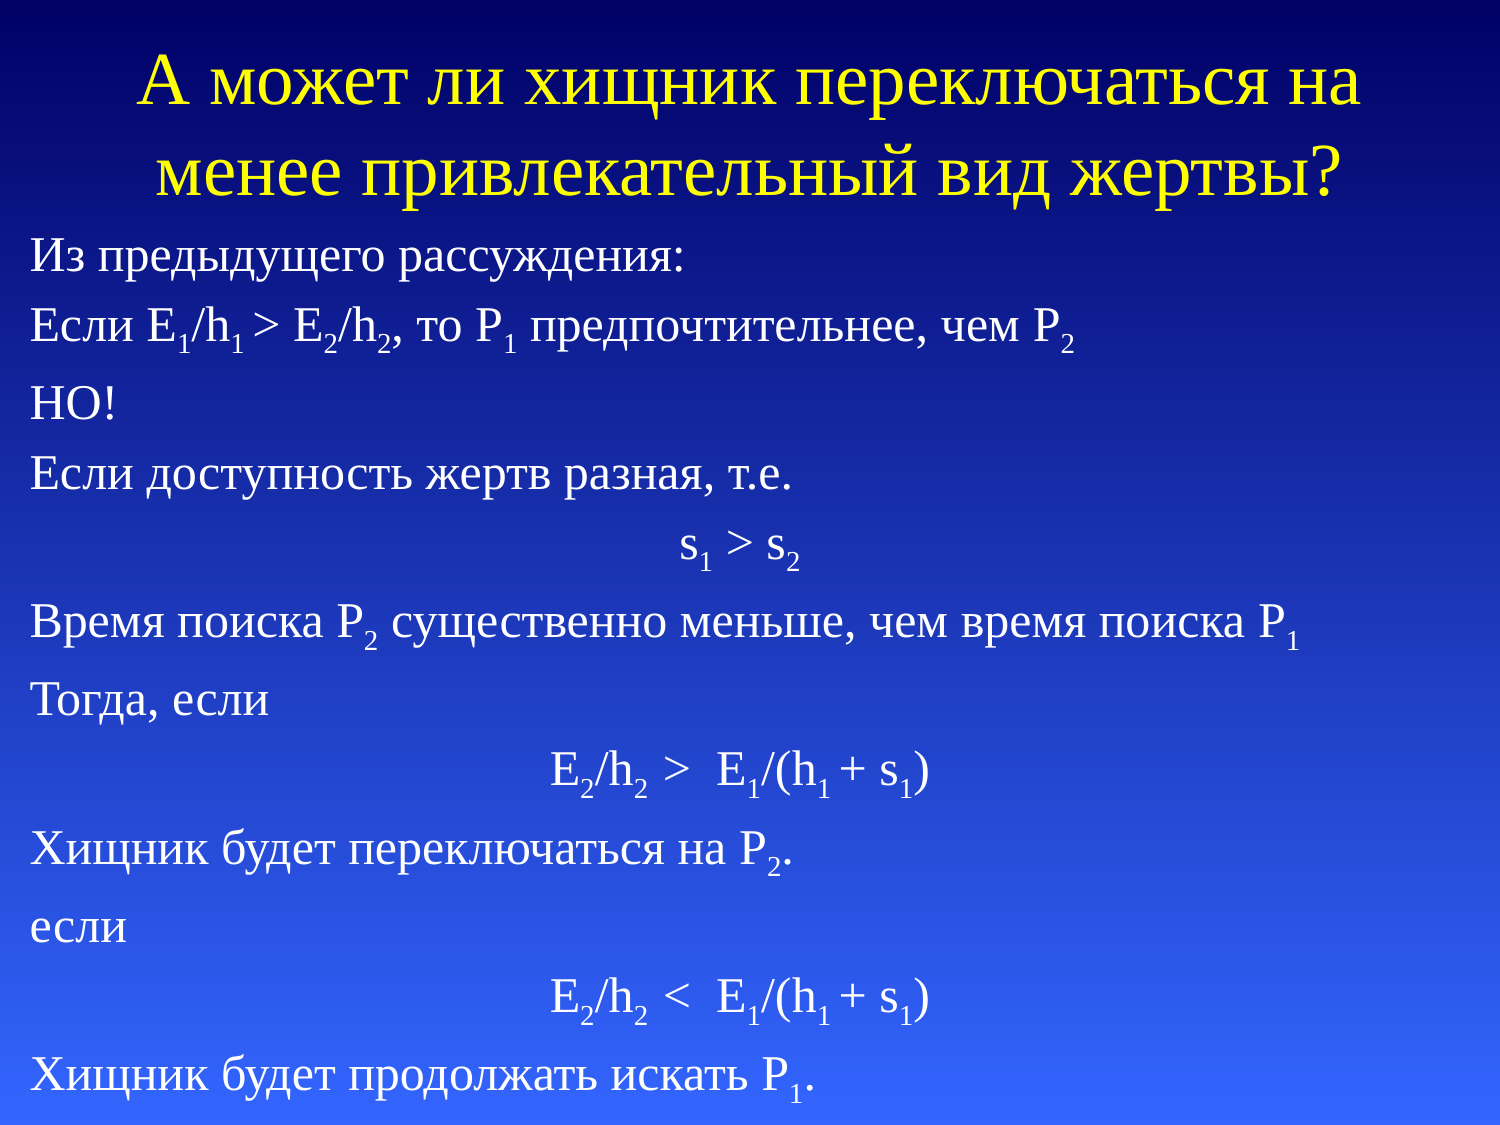

# А может ли хищник переключаться на менее привлекательный вид жертвы?
Из предыдущего рассуждения:
Если E1/h1 > E2/h2, то P1 предпочтительнее, чем P2
НО!
Если доступность жертв разная, т.е.
s1 > s2
Время поиска P2 существенно меньше, чем время поиска P1
Тогда, если
E2/h2  >  E1/(h1 + s1)
Хищник будет переключаться на P2.
если
E2/h2  <  E1/(h1 + s1)
Хищник будет продолжать искать P1.